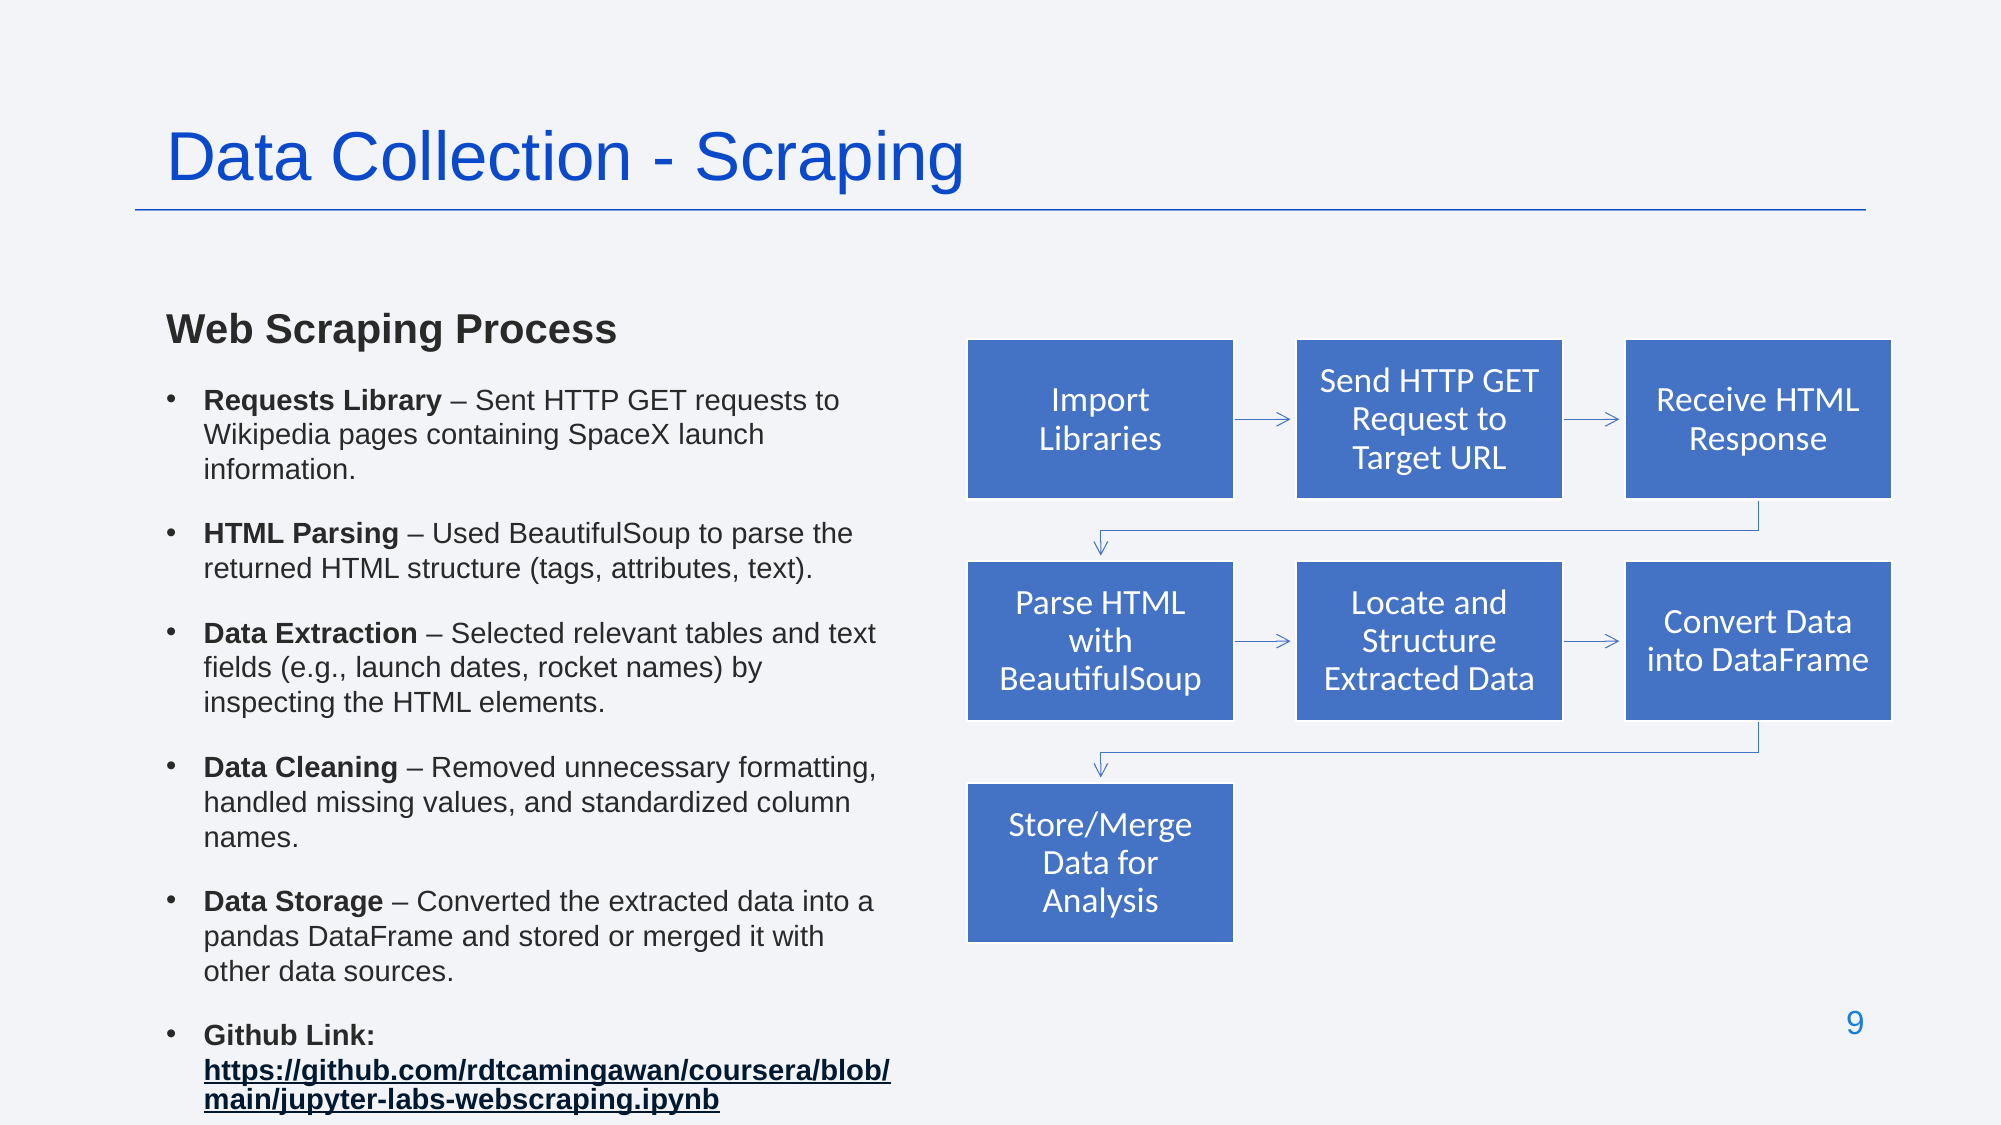

Data Collection - Scraping
Web Scraping Process
Requests Library – Sent HTTP GET requests to Wikipedia pages containing SpaceX launch information.
HTML Parsing – Used BeautifulSoup to parse the returned HTML structure (tags, attributes, text).
Data Extraction – Selected relevant tables and text fields (e.g., launch dates, rocket names) by inspecting the HTML elements.
Data Cleaning – Removed unnecessary formatting, handled missing values, and standardized column names.
Data Storage – Converted the extracted data into a pandas DataFrame and stored or merged it with other data sources.
Github Link: https://github.com/rdtcamingawan/coursera/blob/main/jupyter-labs-webscraping.ipynb

Import Libraries

Send HTTP GET Request to Target URL

Receive HTML Response

Parse HTML with BeautifulSoup

Locate and Structure Extracted Data

Convert Data into DataFrame
Store/Merge Data for Analysis
9